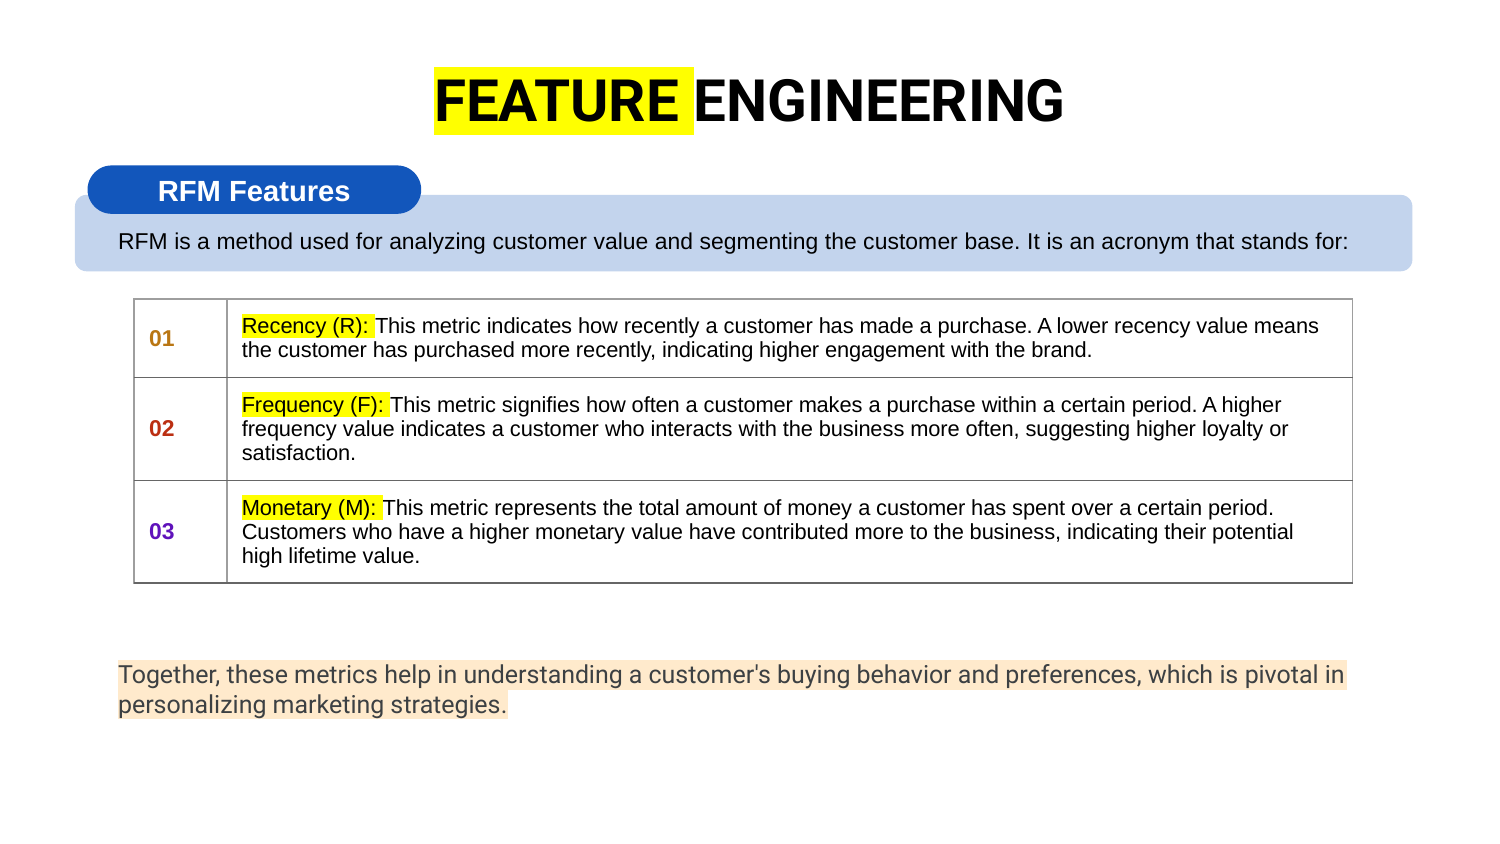

# FEATURE ENGINEERING
RFM Features

RFM is a method used for analyzing customer value and segmenting the customer base. It is an acronym that stands for:
| 01 | Recency (R): This metric indicates how recently a customer has made a purchase. A lower recency value means the customer has purchased more recently, indicating higher engagement with the brand. |
| --- | --- |
| 02 | Frequency (F): This metric signifies how often a customer makes a purchase within a certain period. A higher frequency value indicates a customer who interacts with the business more often, suggesting higher loyalty or satisfaction. |
| 03 | Monetary (M): This metric represents the total amount of money a customer has spent over a certain period. Customers who have a higher monetary value have contributed more to the business, indicating their potential high lifetime value. |

Together, these metrics help in understanding a customer's buying behavior and preferences, which is pivotal in personalizing marketing strategies.